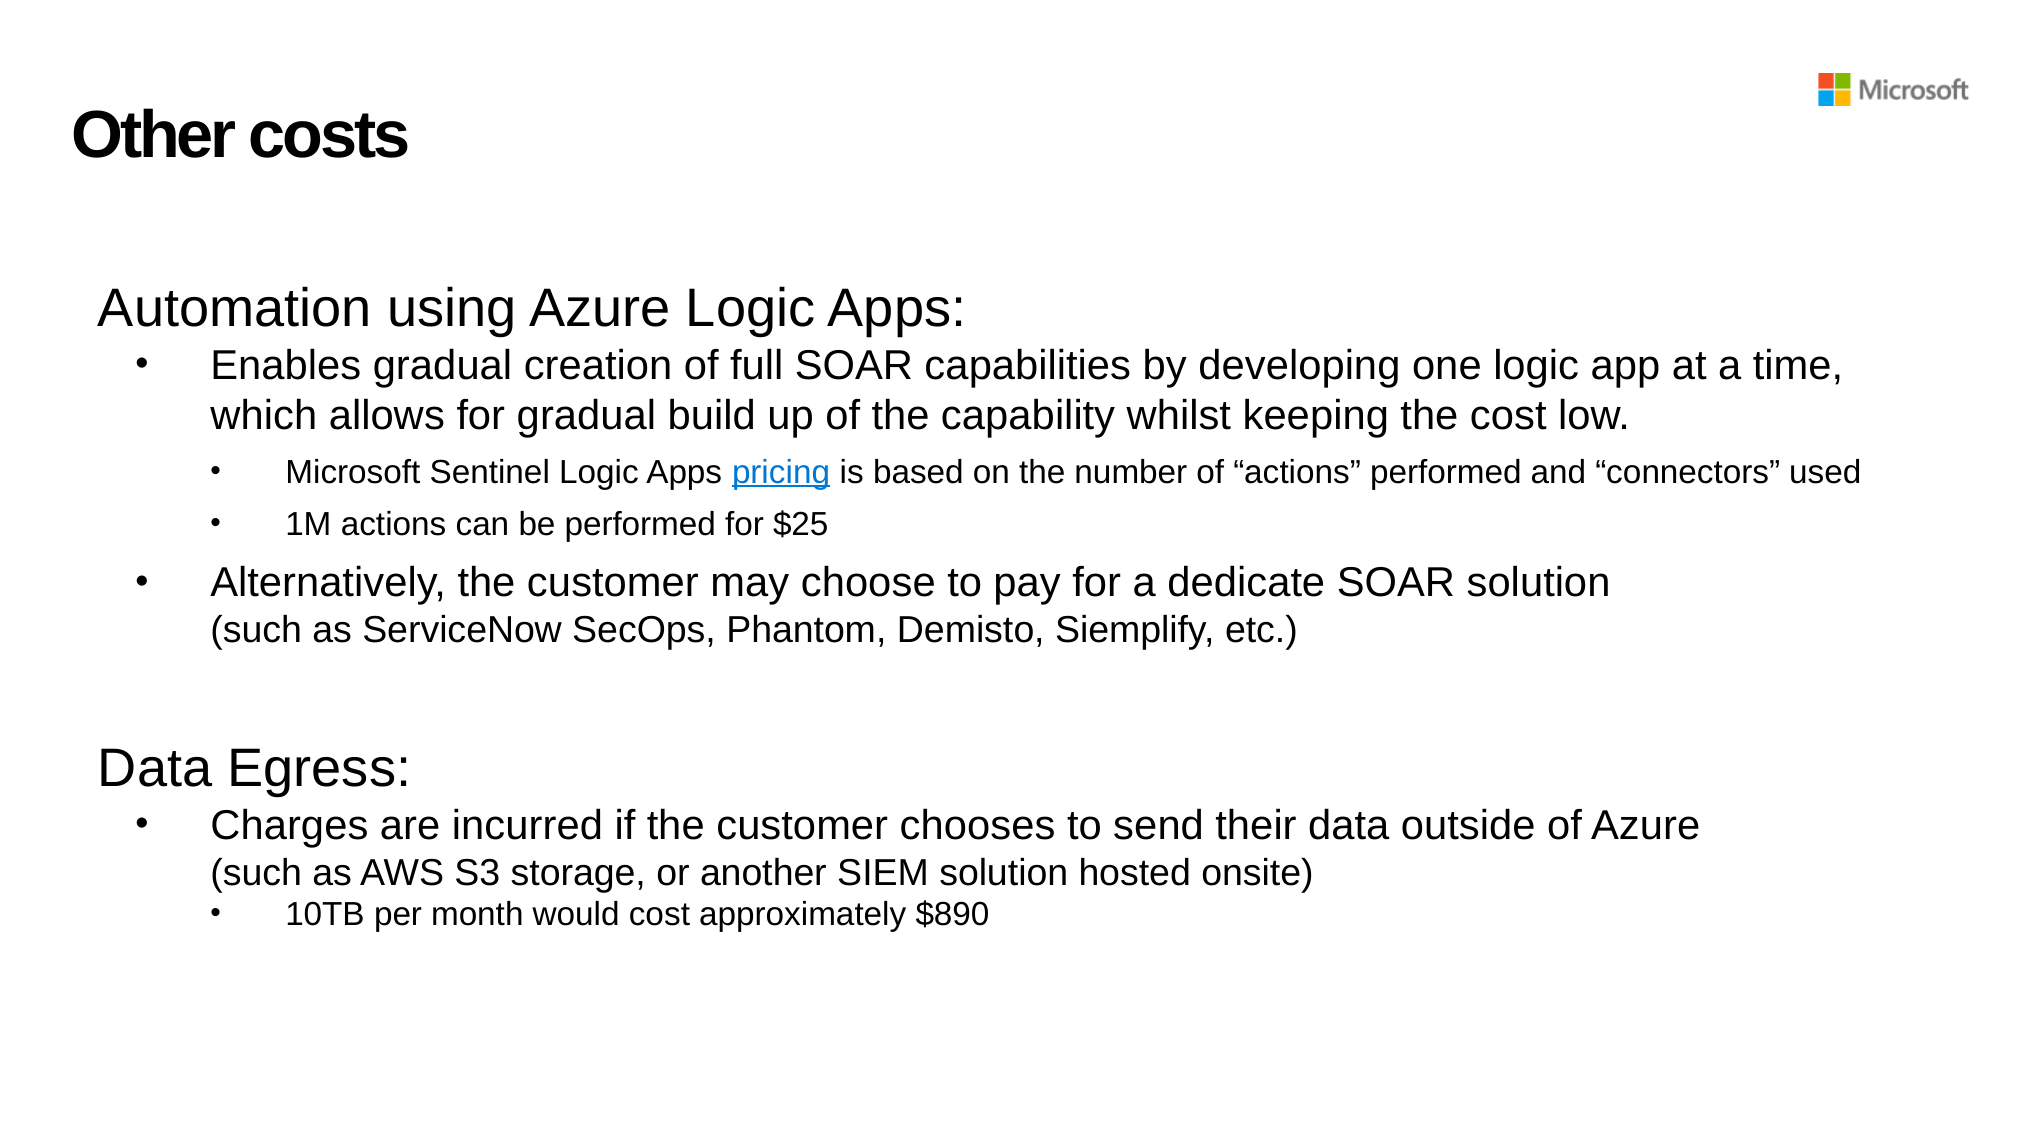

# Other costs
Automation using Azure Logic Apps:
Enables gradual creation of full SOAR capabilities by developing one logic app at a time, which allows for gradual build up of the capability whilst keeping the cost low.
Microsoft Sentinel Logic Apps pricing is based on the number of “actions” performed and “connectors” used
1M actions can be performed for $25
Alternatively, the customer may choose to pay for a dedicate SOAR solution
(such as ServiceNow SecOps, Phantom, Demisto, Siemplify, etc.)
Data Egress:
Charges are incurred if the customer chooses to send their data outside of Azure
(such as AWS S3 storage, or another SIEM solution hosted onsite)
10TB per month would cost approximately $890